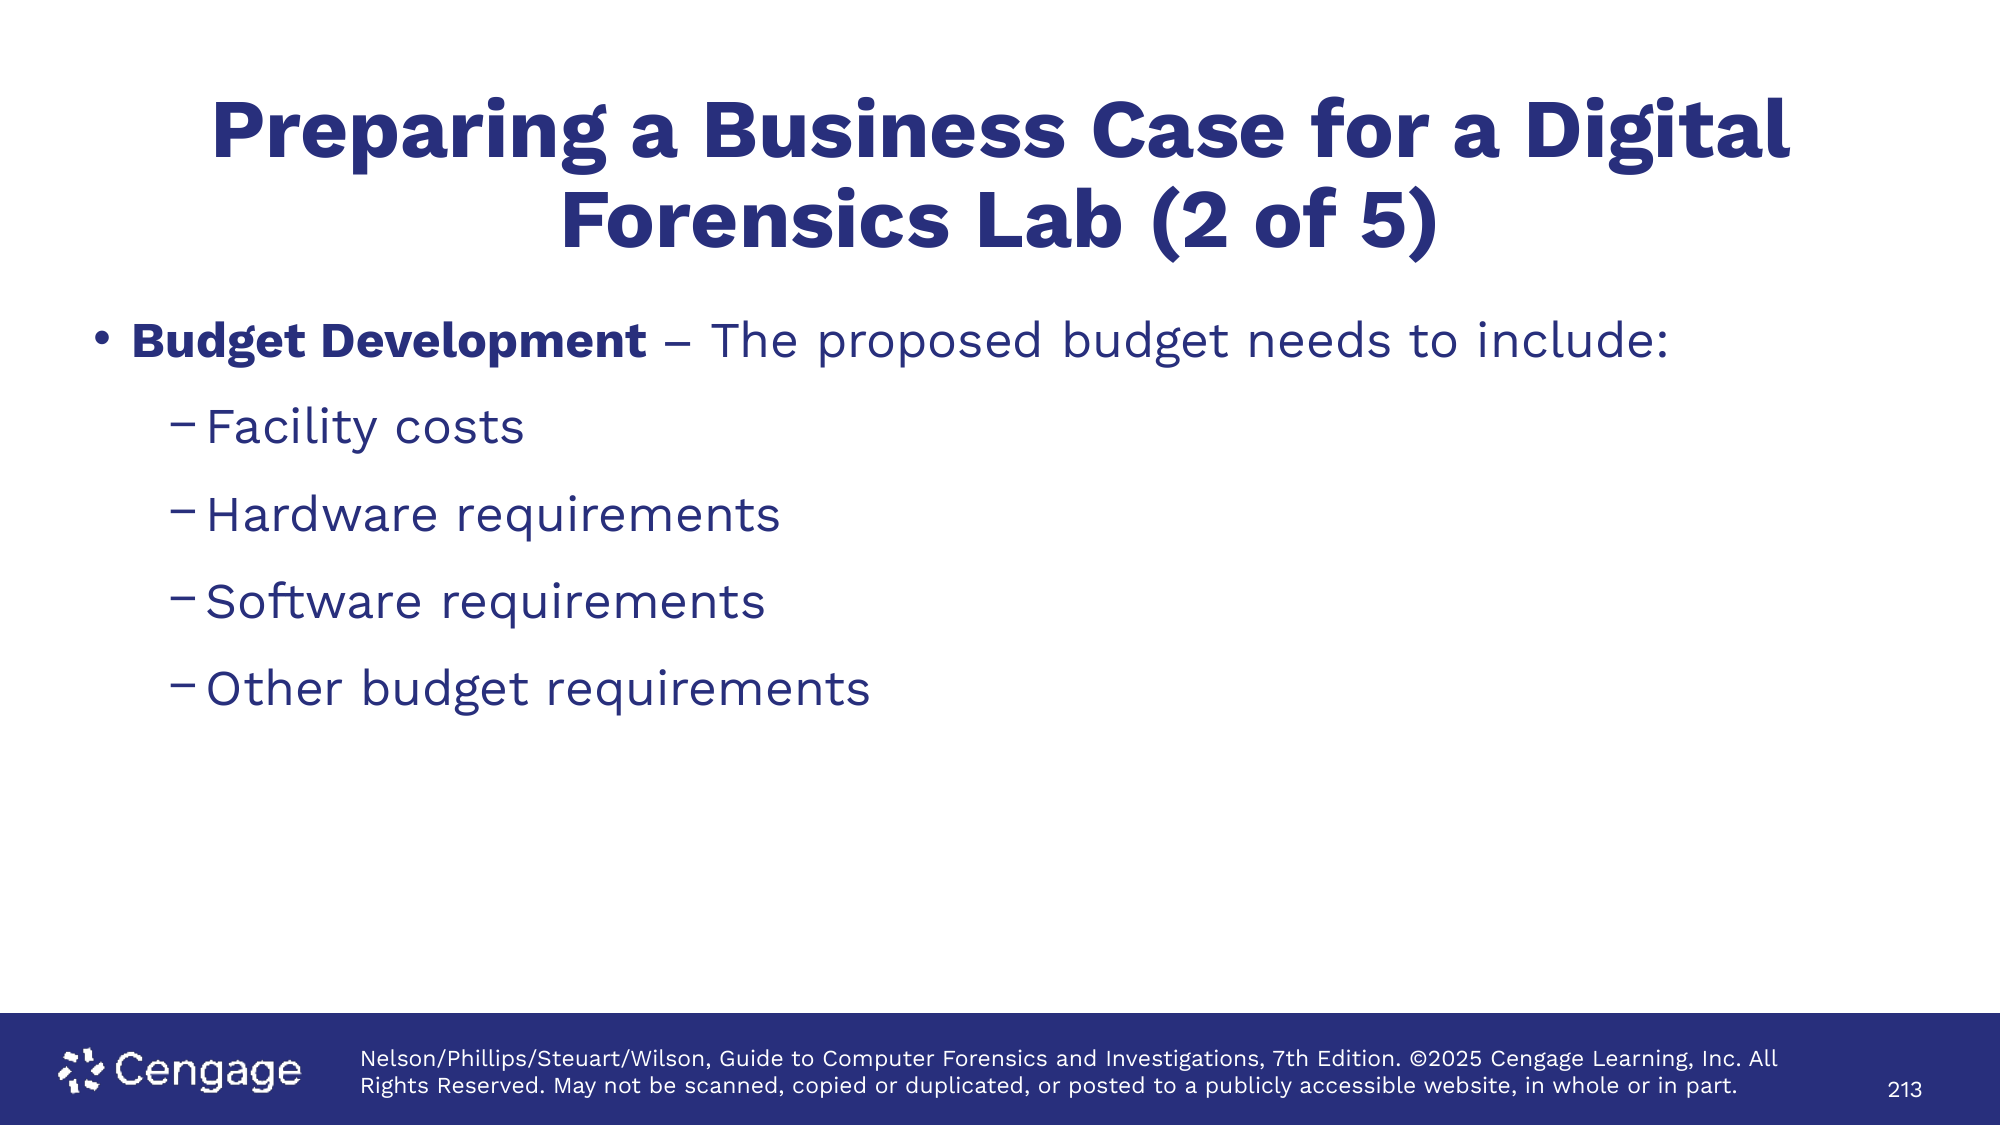

# Preparing a Business Case for a Digital Forensics Lab (2 of 5)
Budget Development – The proposed budget needs to include:
Facility costs
Hardware requirements
Software requirements
Other budget requirements